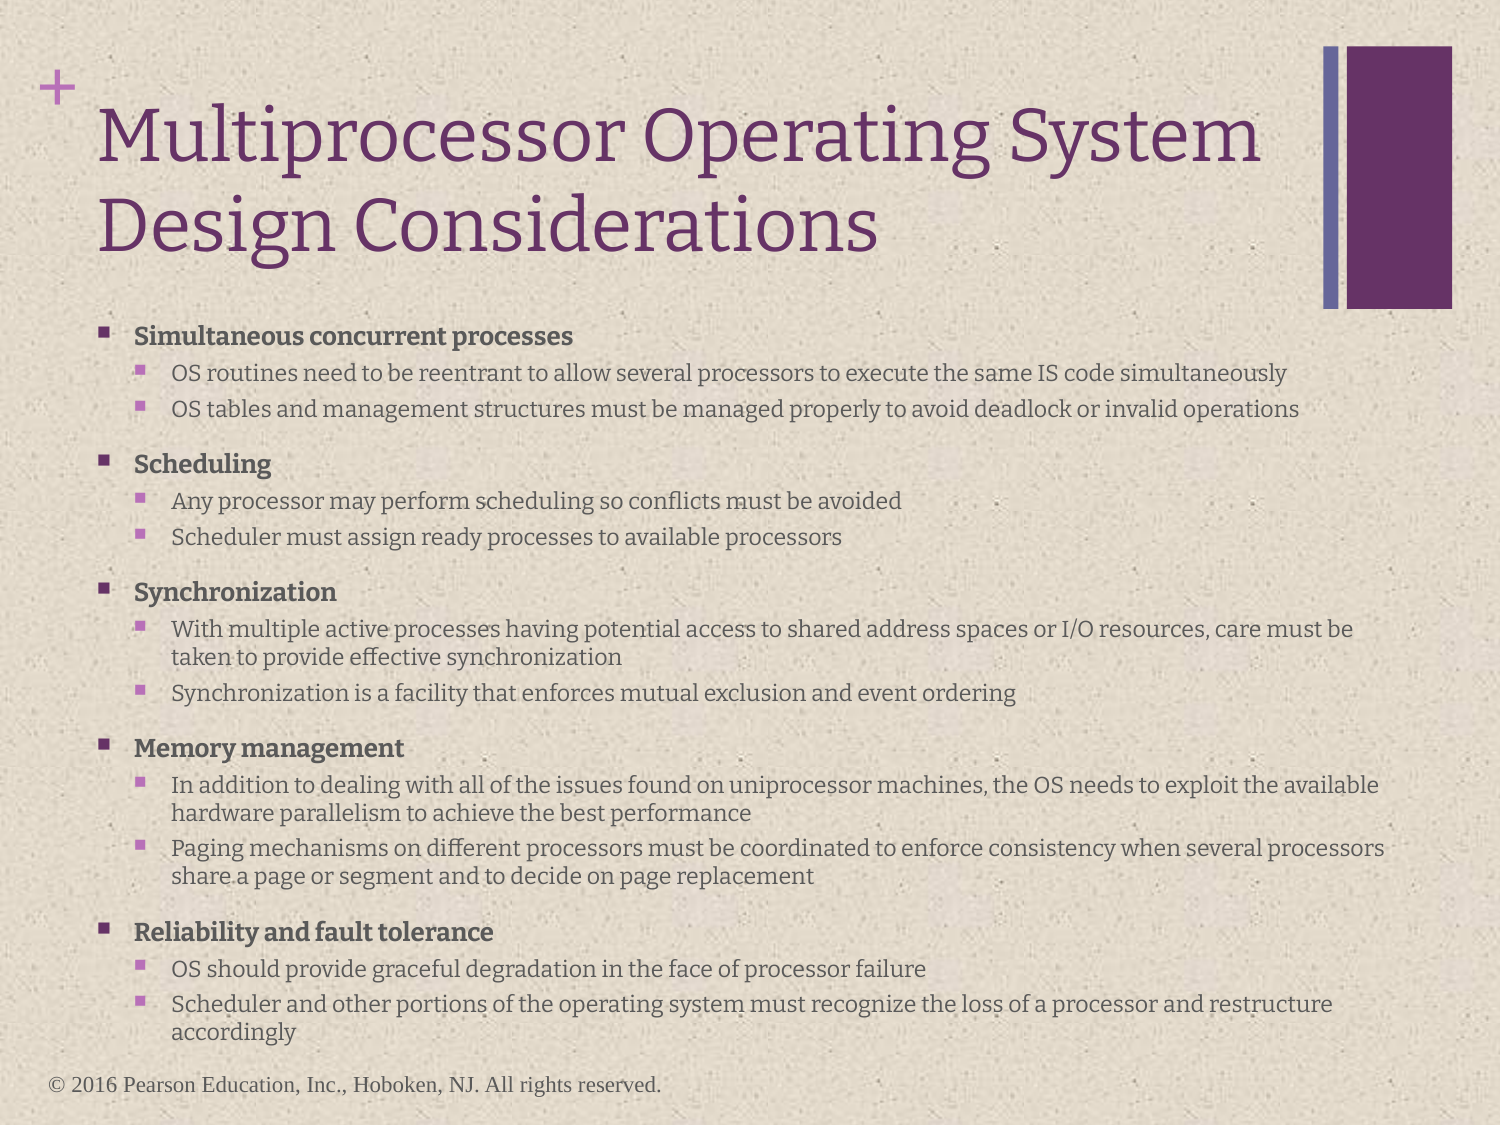

# Multiprocessor Operating System Design Considerations
Simultaneous concurrent processes
OS routines need to be reentrant to allow several processors to execute the same IS code simultaneously
OS tables and management structures must be managed properly to avoid deadlock or invalid operations
Scheduling
Any processor may perform scheduling so conflicts must be avoided
Scheduler must assign ready processes to available processors
Synchronization
With multiple active processes having potential access to shared address spaces or I/O resources, care must be taken to provide effective synchronization
Synchronization is a facility that enforces mutual exclusion and event ordering
Memory management
In addition to dealing with all of the issues found on uniprocessor machines, the OS needs to exploit the available hardware parallelism to achieve the best performance
Paging mechanisms on different processors must be coordinated to enforce consistency when several processors share a page or segment and to decide on page replacement
Reliability and fault tolerance
OS should provide graceful degradation in the face of processor failure
Scheduler and other portions of the operating system must recognize the loss of a processor and restructure accordingly

© 2016 Pearson Education, Inc., Hoboken, NJ. All rights reserved.